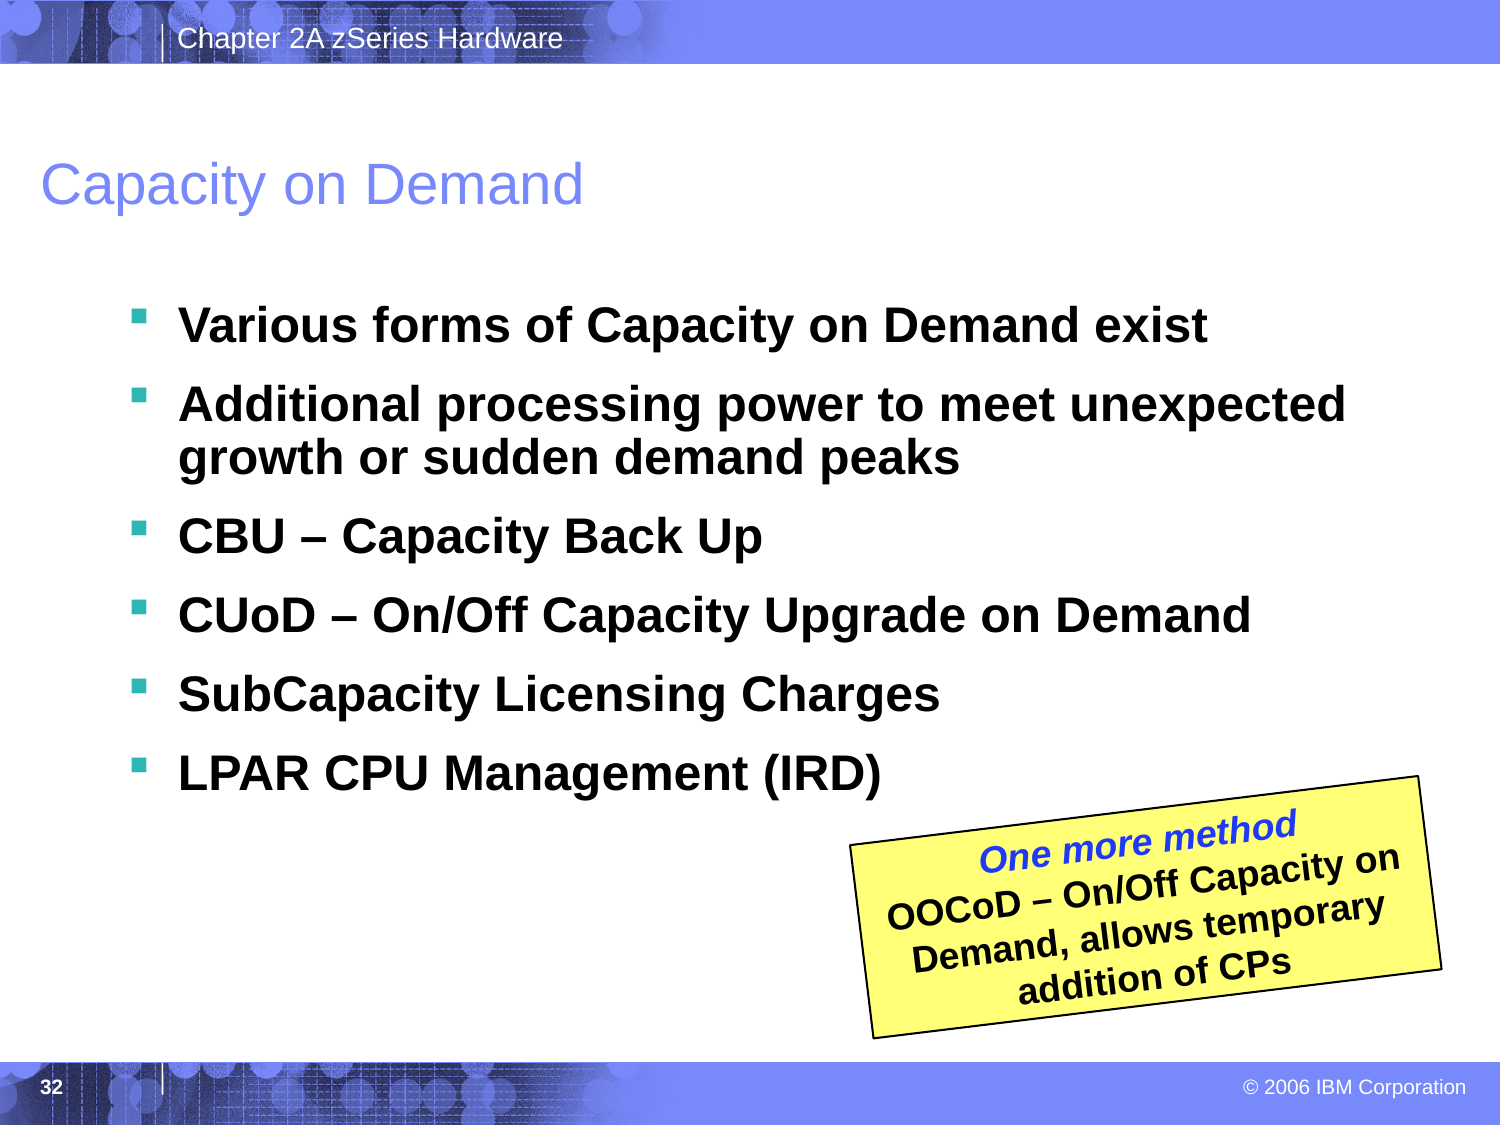

# Capacity on Demand
Various forms of Capacity on Demand exist
Additional processing power to meet unexpected growth or sudden demand peaks
CBU – Capacity Back Up
CUoD – On/Off Capacity Upgrade on Demand
SubCapacity Licensing Charges
LPAR CPU Management (IRD)
One more method
OOCoD – On/Off Capacity on Demand, allows temporary addition of CPs
32